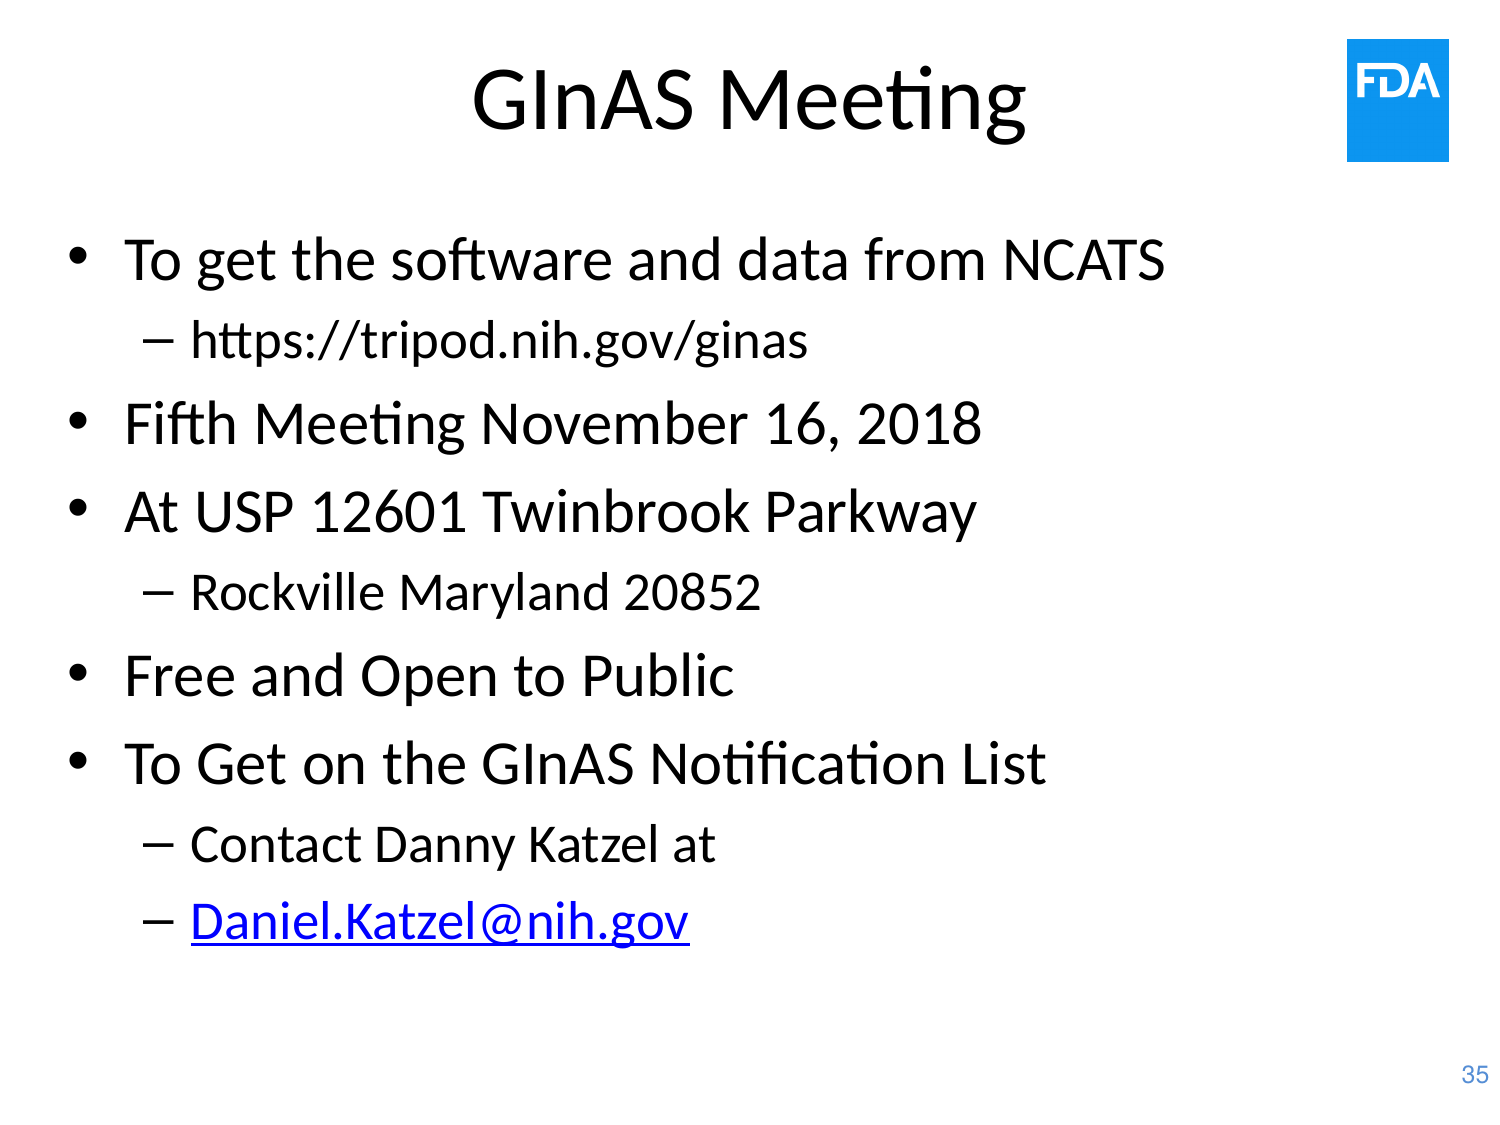

# GInAS Meeting
To get the software and data from NCATS
https://tripod.nih.gov/ginas
Fifth Meeting November 16, 2018
At USP 12601 Twinbrook Parkway
Rockville Maryland 20852
Free and Open to Public
To Get on the GInAS Notification List
Contact Danny Katzel at
Daniel.Katzel@nih.gov